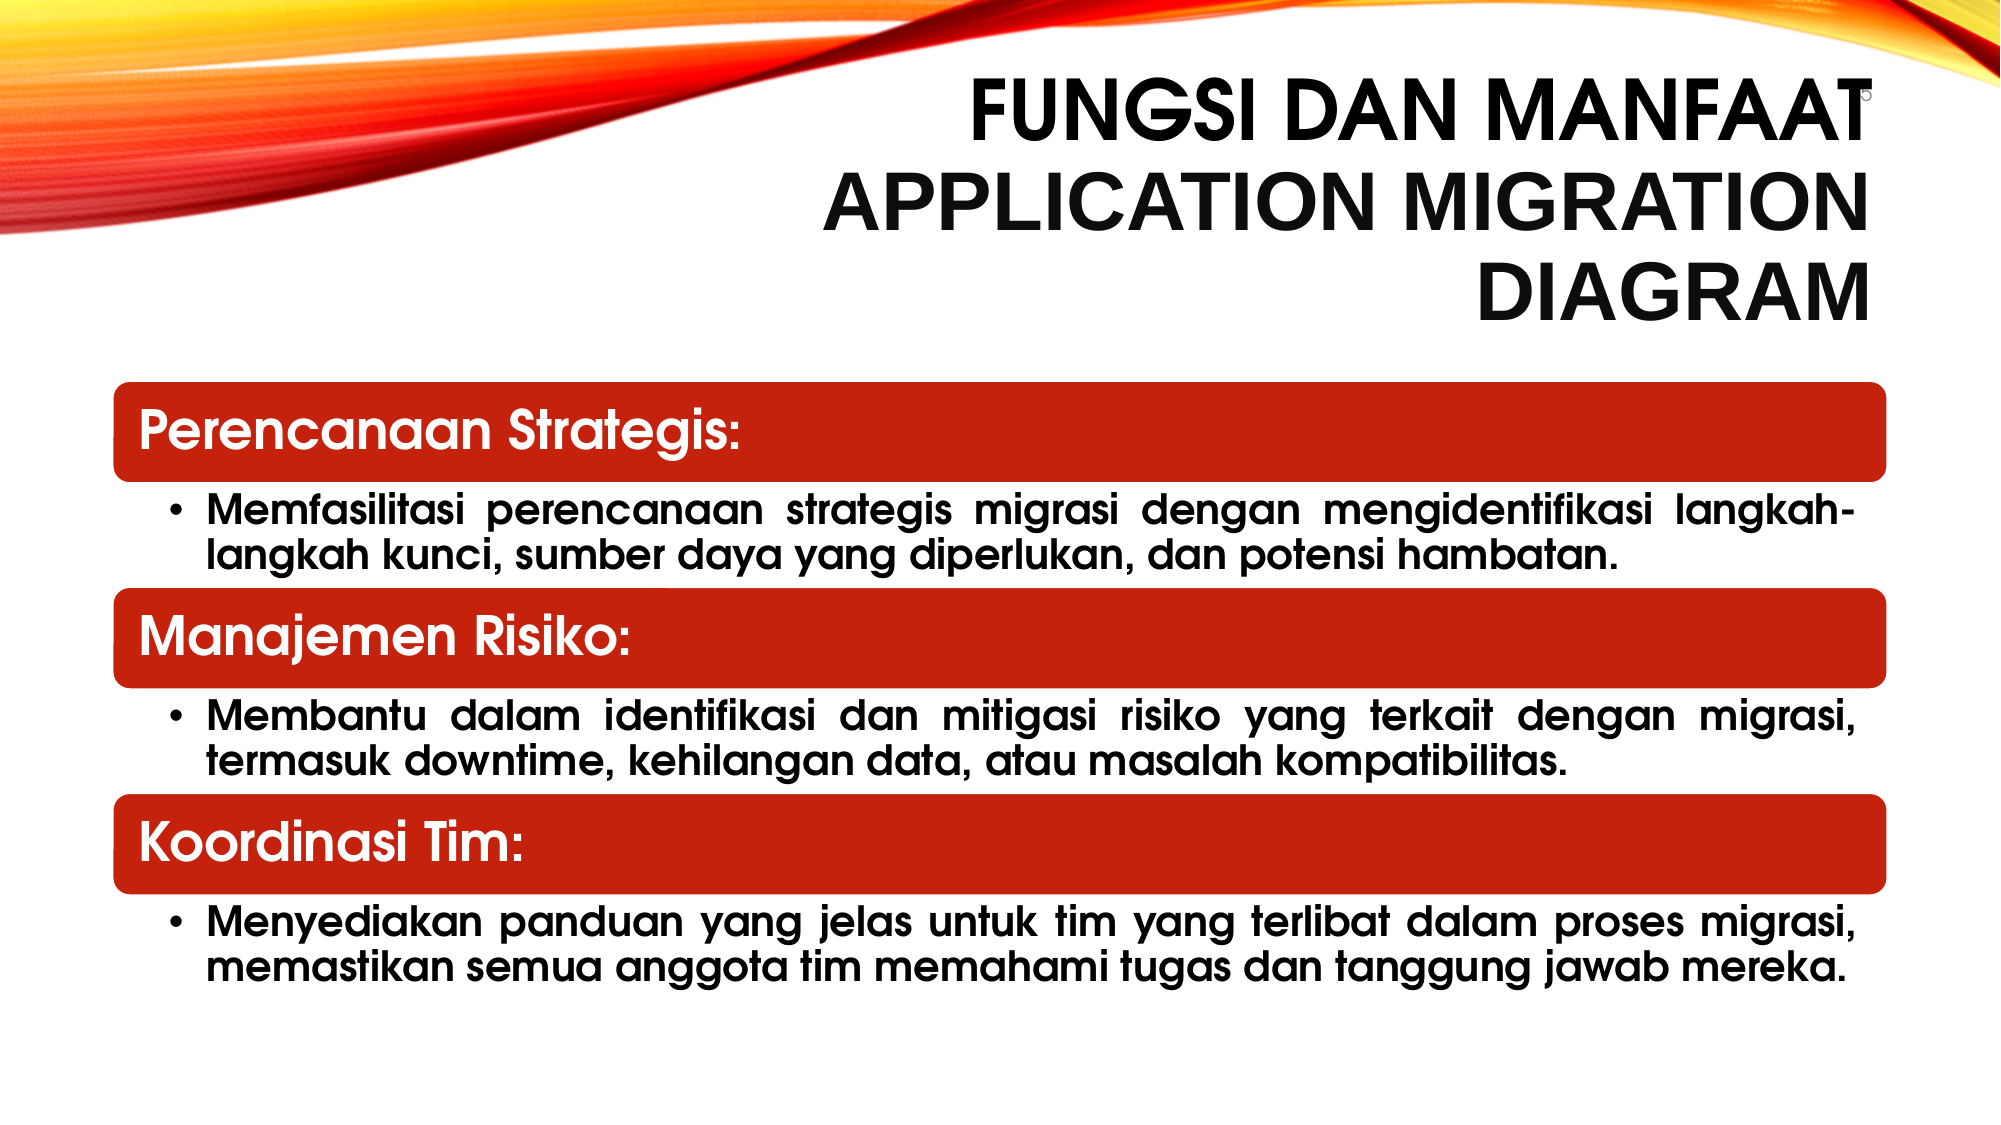

25
# Fungsi dan Manfaat Application Migration Diagram
Perencanaan Strategis:
Memfasilitasi perencanaan strategis migrasi dengan mengidentifikasi langkah-langkah kunci, sumber daya yang diperlukan, dan potensi hambatan.
Manajemen Risiko:
Membantu dalam identifikasi dan mitigasi risiko yang terkait dengan migrasi, termasuk downtime, kehilangan data, atau masalah kompatibilitas.
Koordinasi Tim:
Menyediakan panduan yang jelas untuk tim yang terlibat dalam proses migrasi, memastikan semua anggota tim memahami tugas dan tanggung jawab mereka.